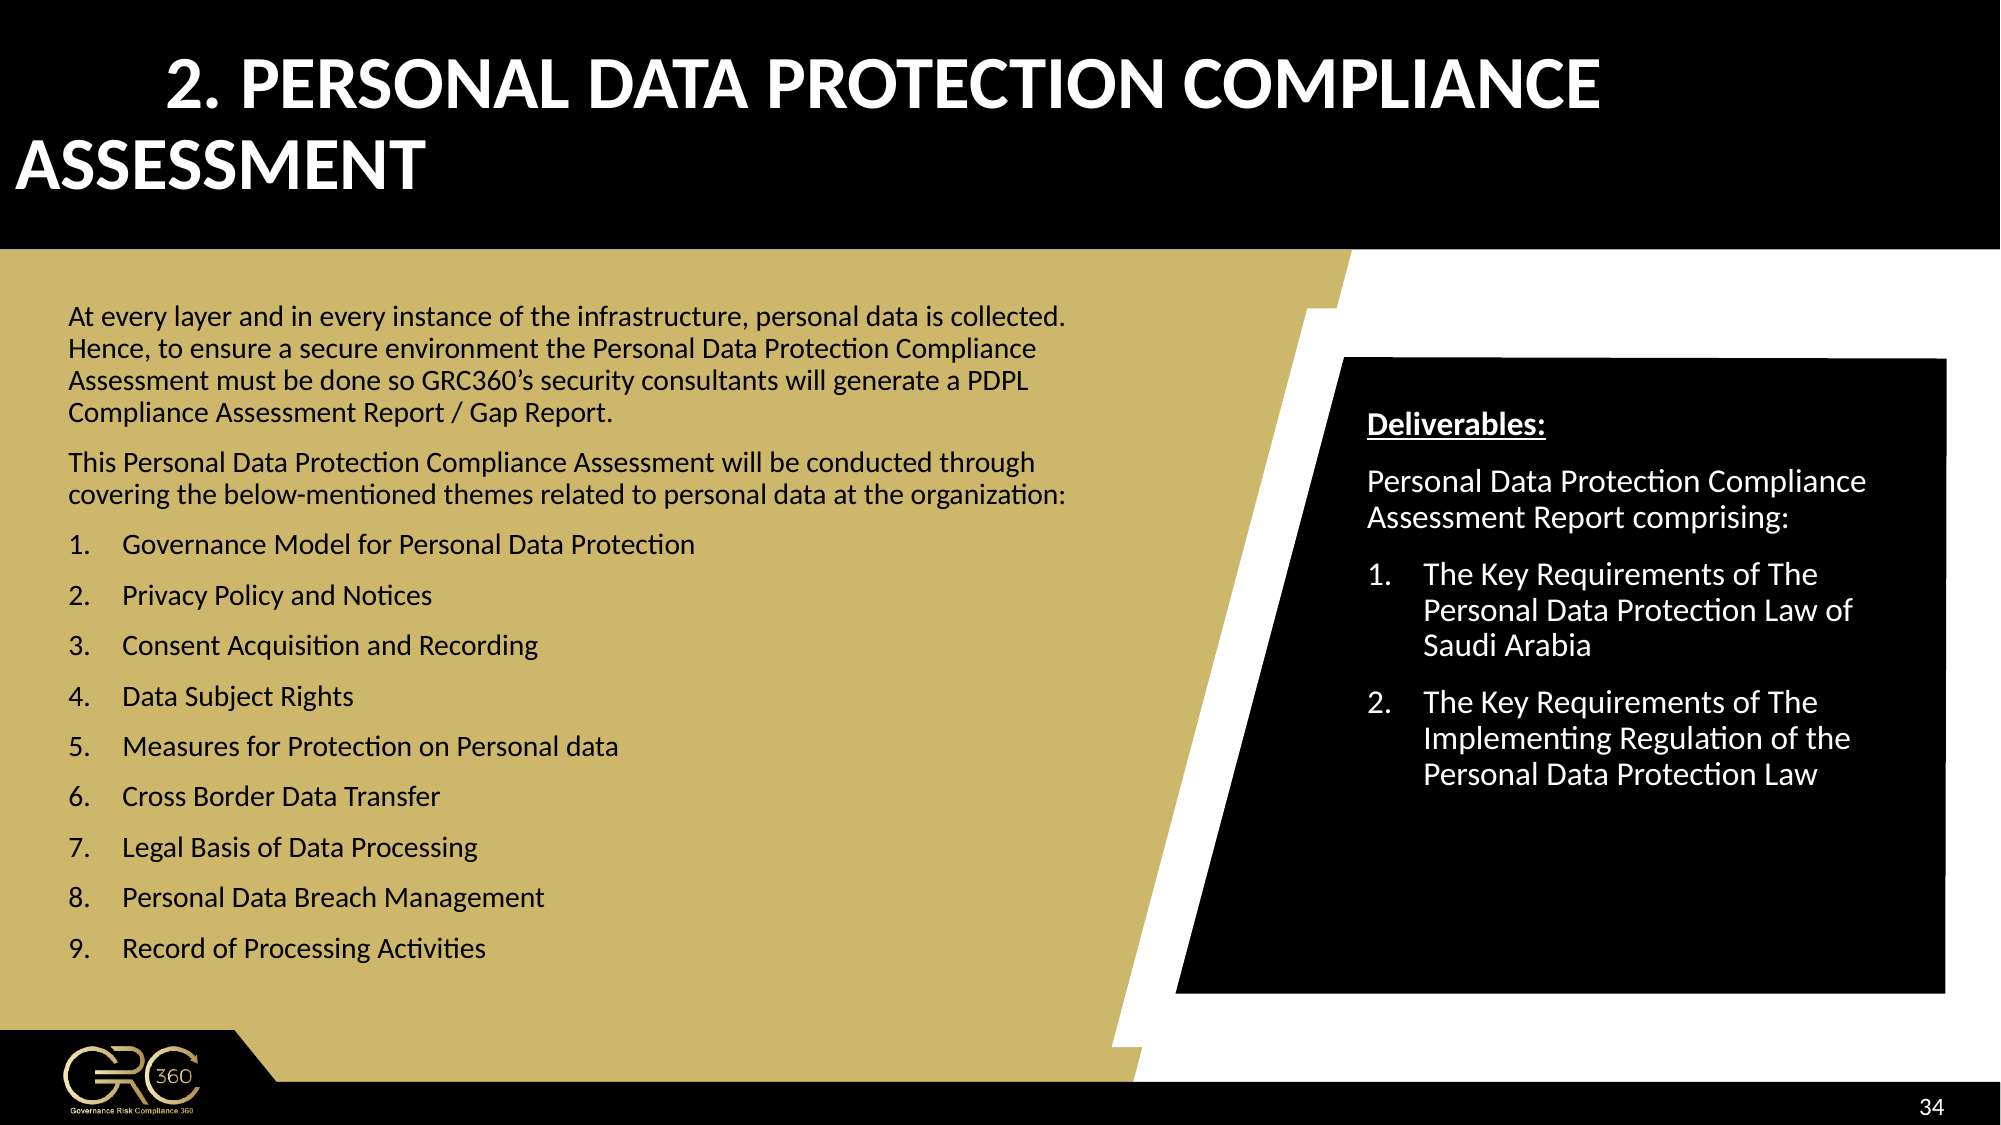

2. PERSONAL DATA PROTECTION COMPLIANCE 	ASSESSMENT
At every layer and in every instance of the infrastructure, personal data is collected. Hence, to ensure a secure environment the Personal Data Protection Compliance Assessment must be done so GRC360’s security consultants will generate a PDPL Compliance Assessment Report / Gap Report.
This Personal Data Protection Compliance Assessment will be conducted through covering the below-mentioned themes related to personal data at the organization:
Governance Model for Personal Data Protection
Privacy Policy and Notices
Consent Acquisition and Recording
Data Subject Rights
Measures for Protection on Personal data
Cross Border Data Transfer
Legal Basis of Data Processing
Personal Data Breach Management
Record of Processing Activities

Deliverables:
Personal Data Protection Compliance Assessment Report comprising:
The Key Requirements of The Personal Data Protection Law of Saudi Arabia
The Key Requirements of The Implementing Regulation of the Personal Data Protection Law